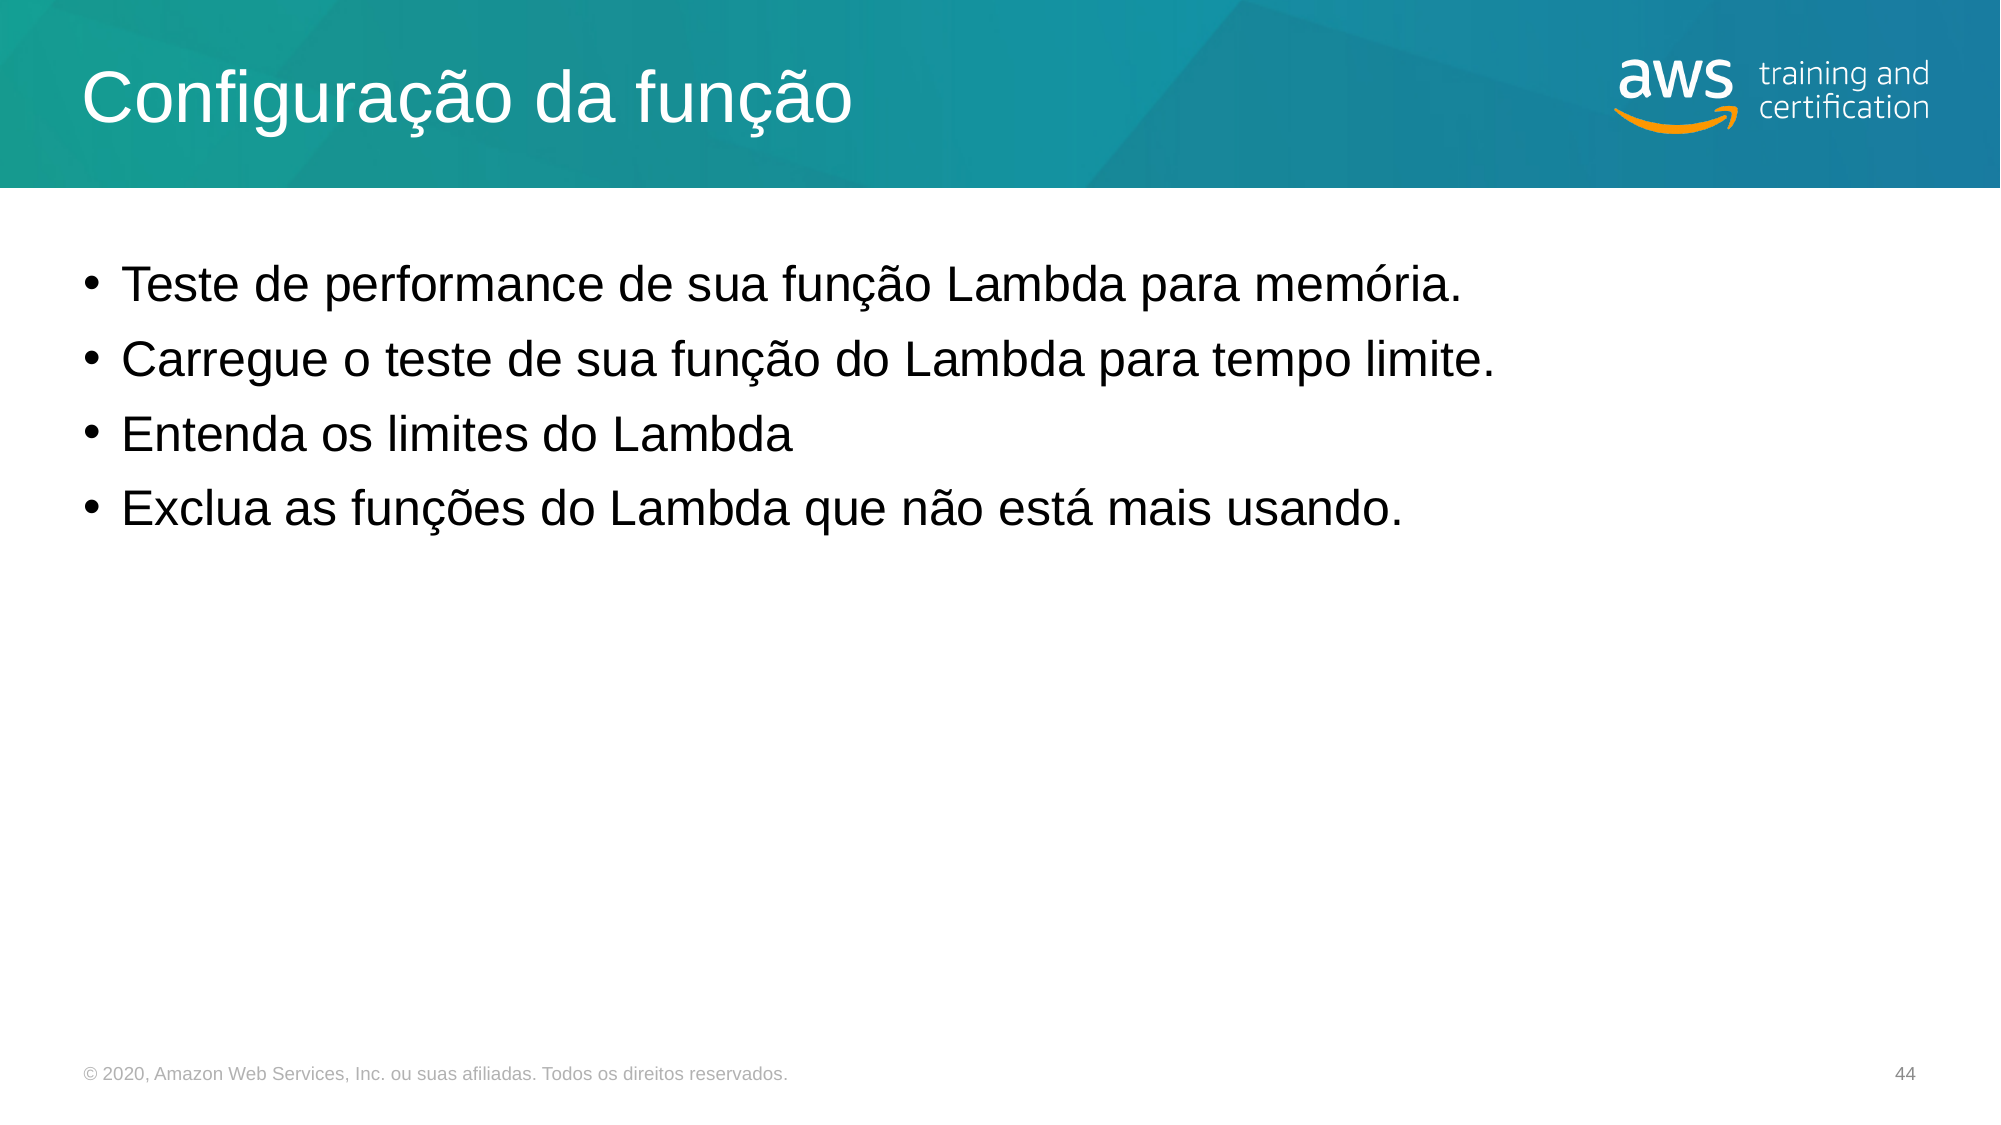

# Configuração da função
Teste de performance de sua função Lambda para memória.
Carregue o teste de sua função do Lambda para tempo limite.
Entenda os limites do Lambda
Exclua as funções do Lambda que não está mais usando.
© 2020, Amazon Web Services, Inc. ou suas afiliadas. Todos os direitos reservados.
44